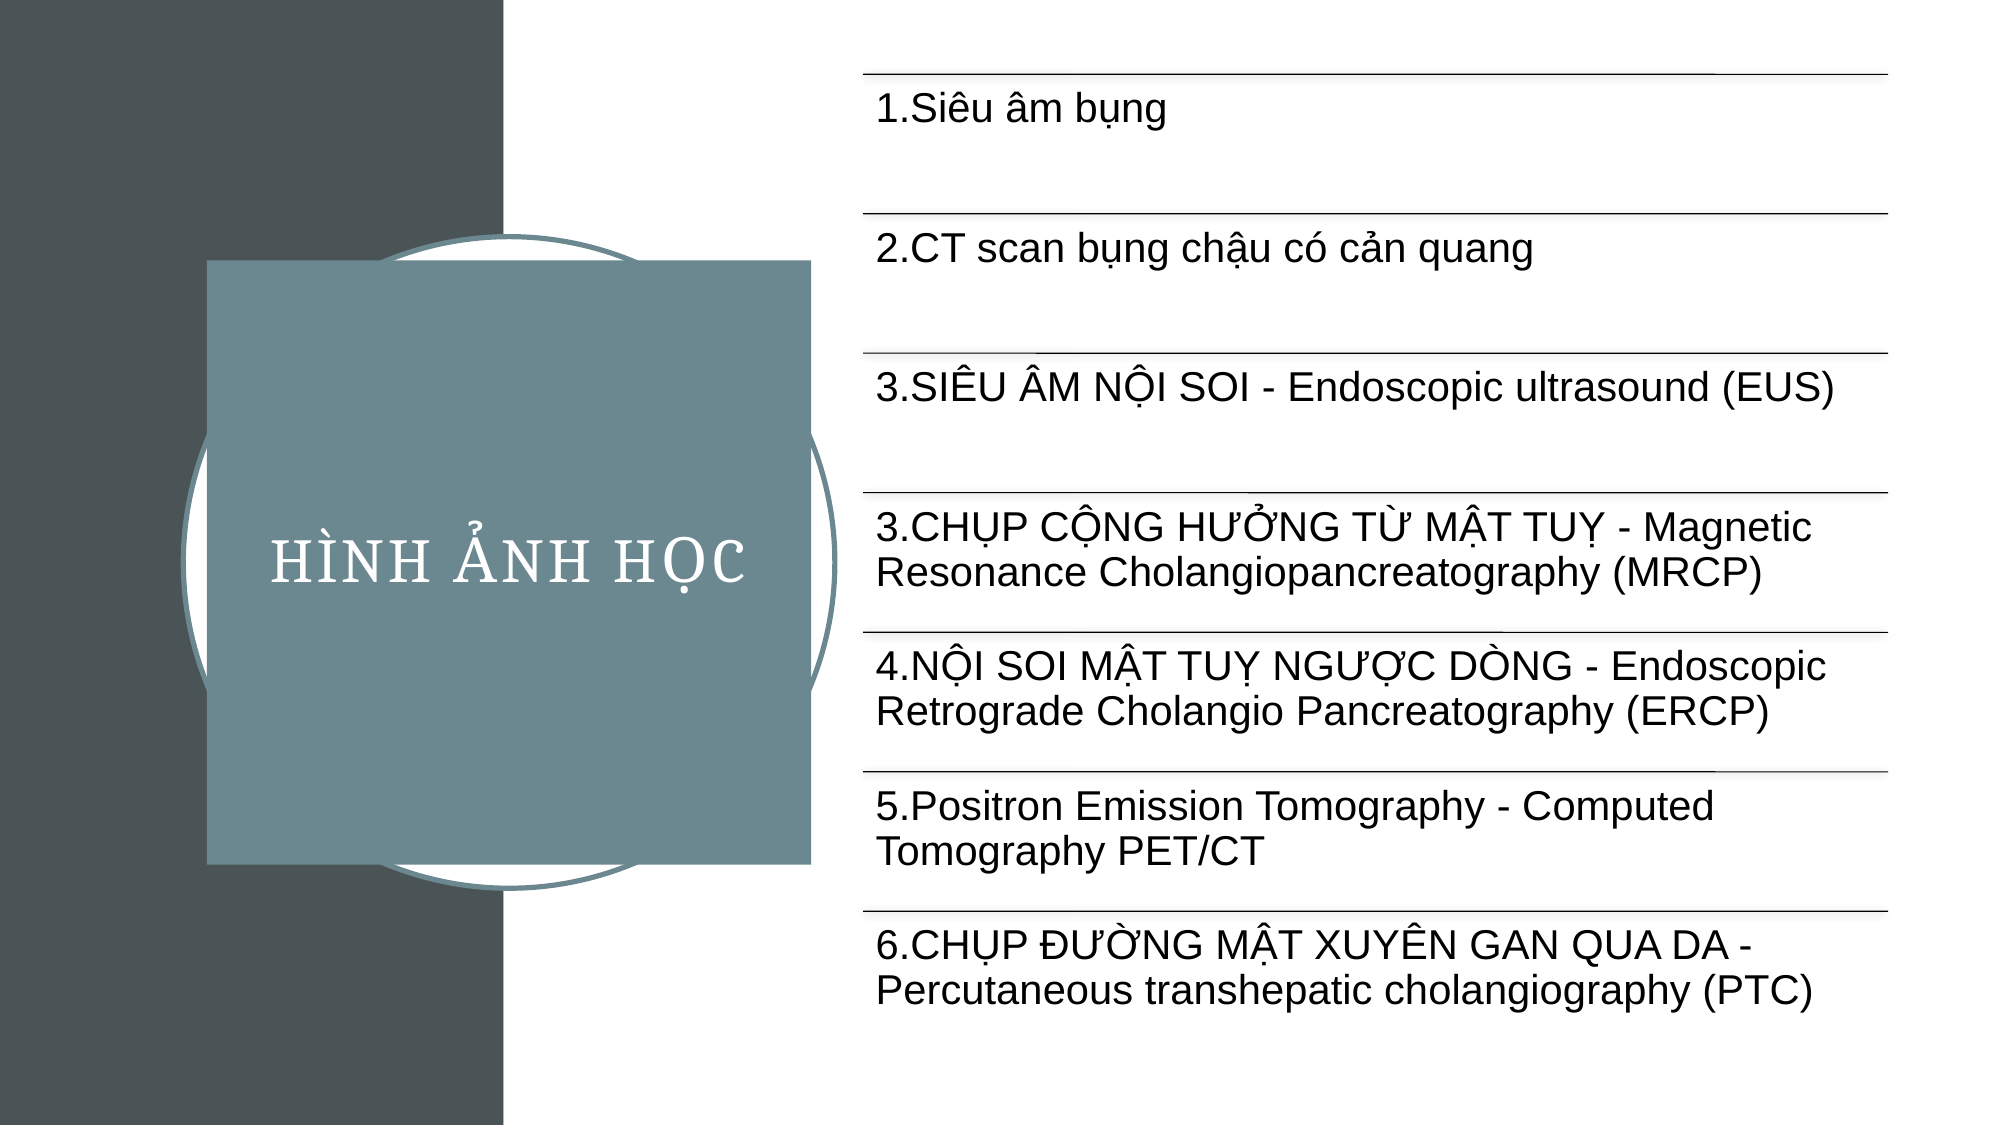

1.Siêu âm bụng
2.CT scan bụng chậu có cản quang
3.SIÊU ÂM NỘI SOI - Endoscopic ultrasound (EUS)
3.CHỤP CỘNG HƯỞNG TỪ MẬT TUỴ - Magnetic Resonance Cholangiopancreatography (MRCP)
4.NỘI SOI MẬT TUỴ NGƯỢC DÒNG - Endoscopic Retrograde Cholangio Pancreatography (ERCP)
5.Positron Emission Tomography - Computed Tomography PET/CT
6.CHỤP ĐƯỜNG MẬT XUYÊN GAN QUA DA - Percutaneous transhepatic cholangiography (PTC)

# Hình ảnh học